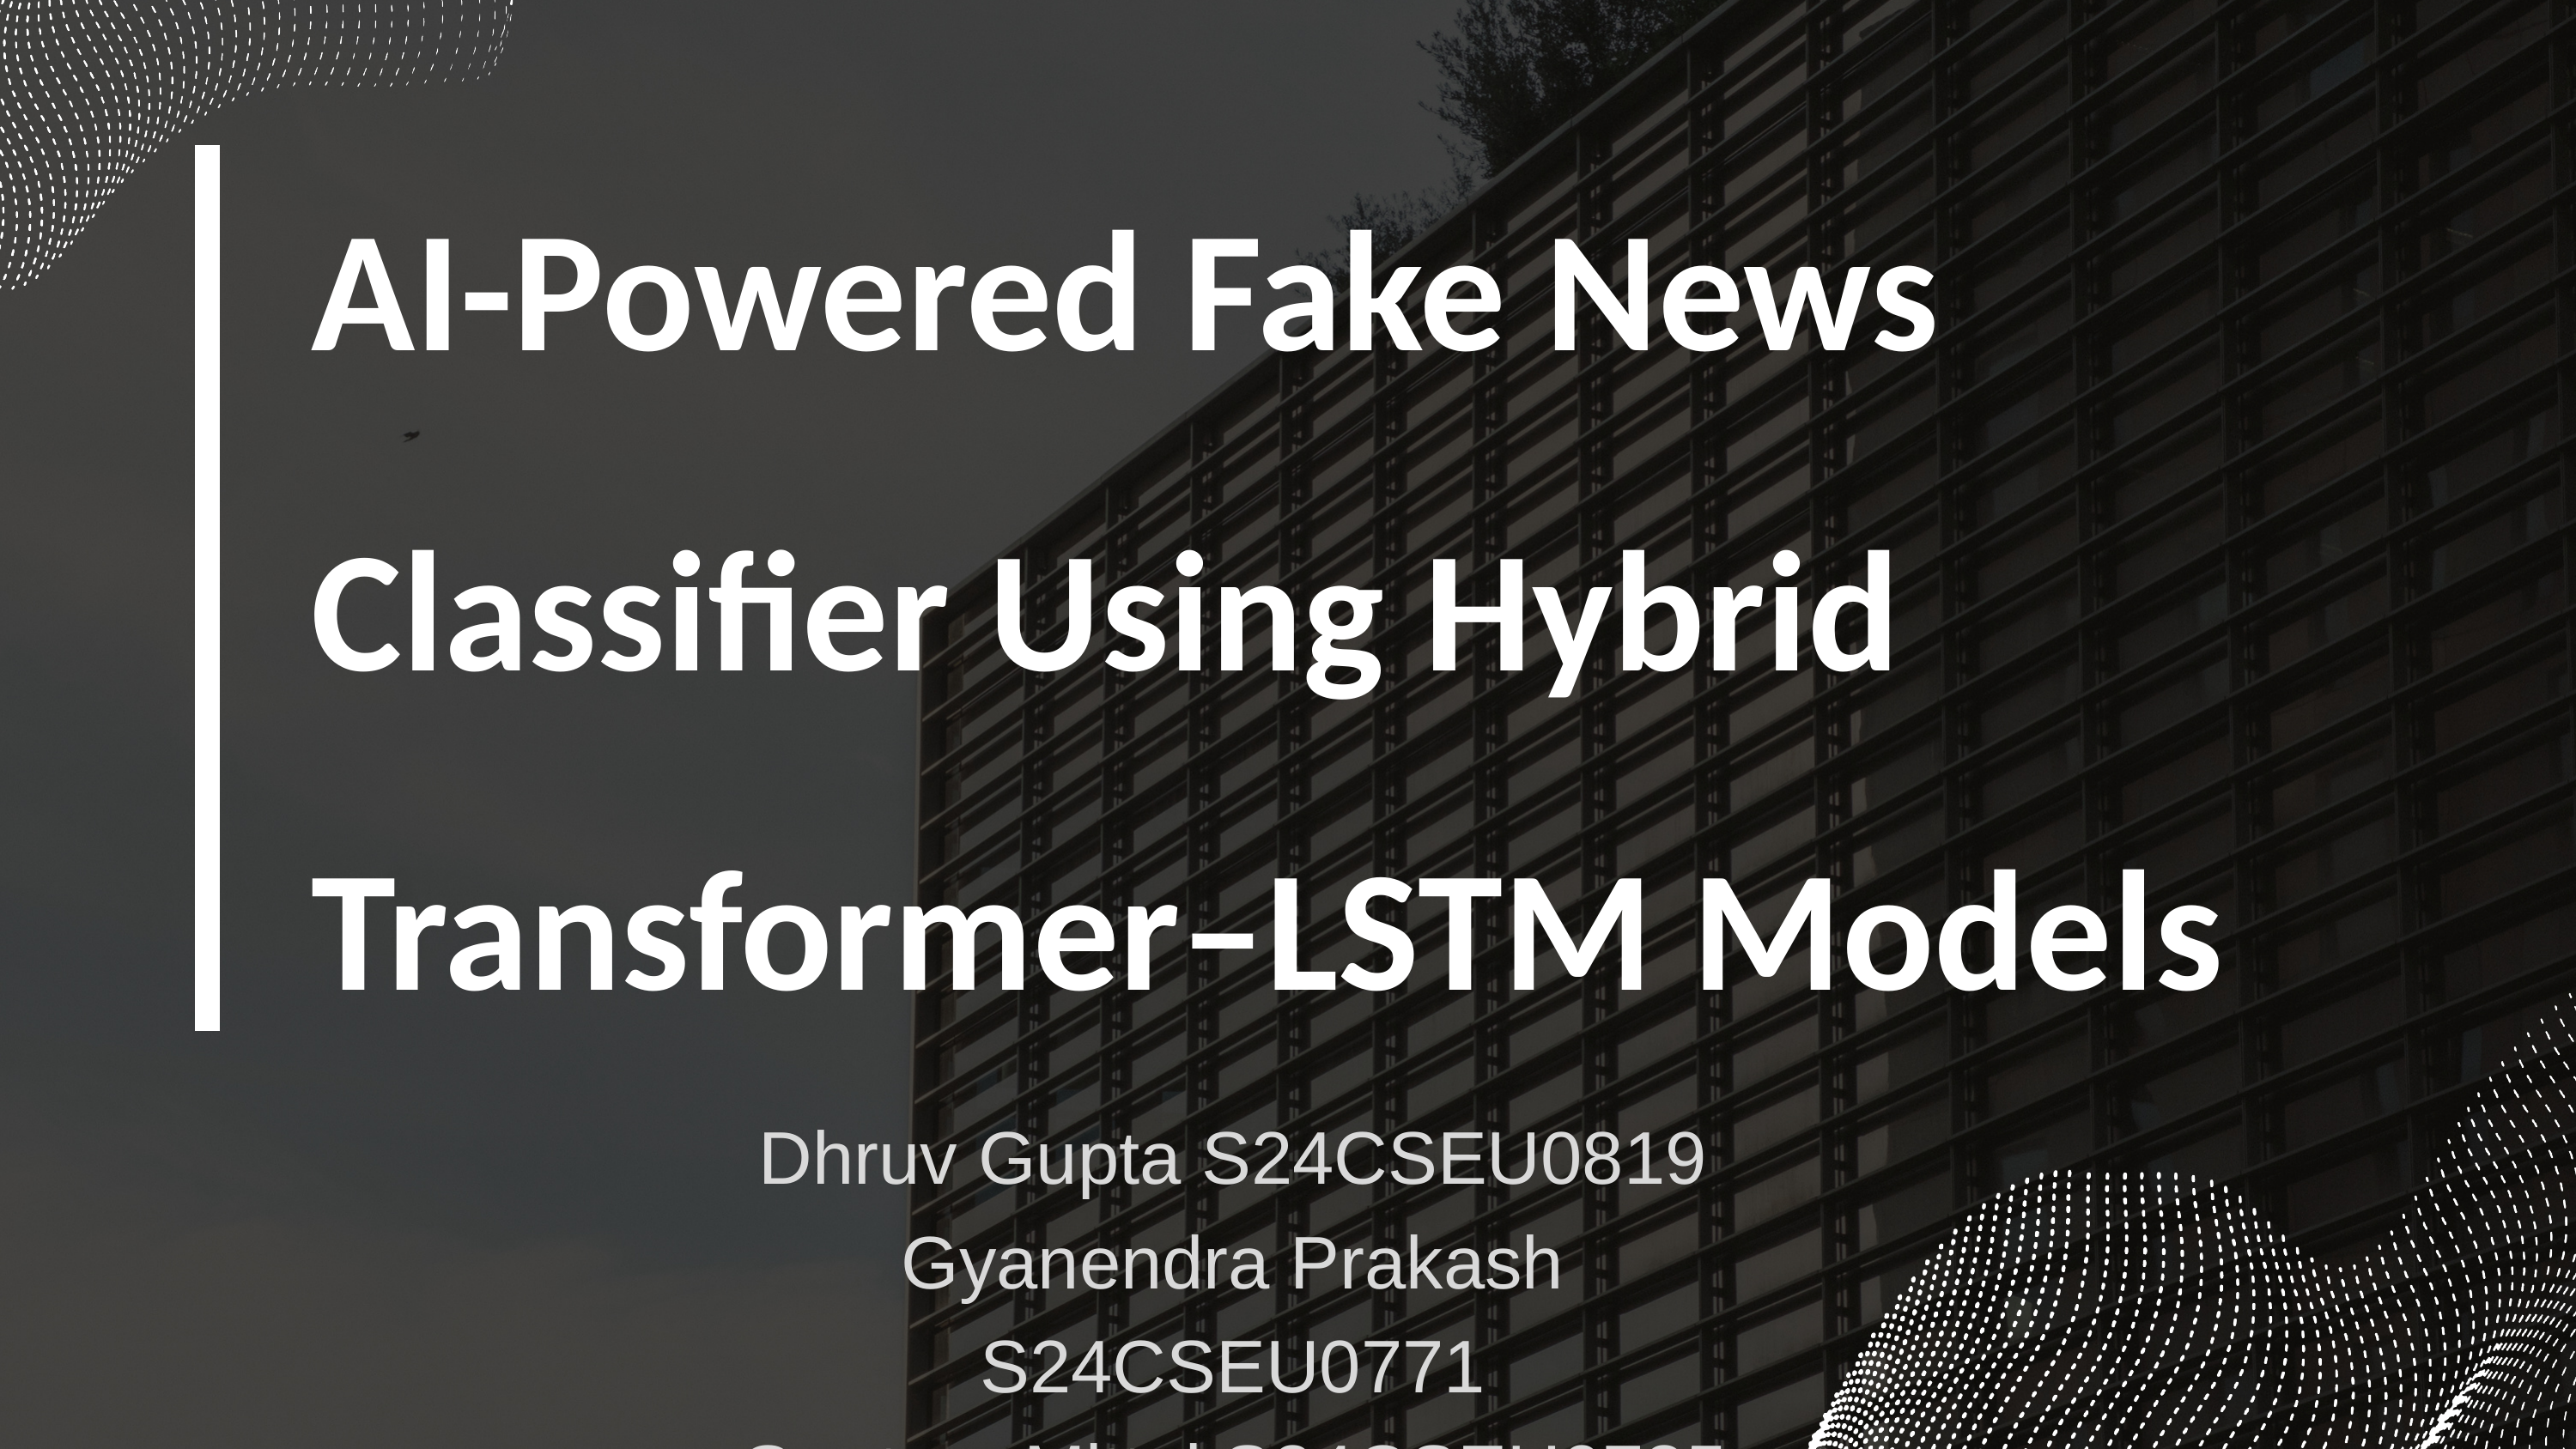

AI-Powered Fake News Classifier Using Hybrid Transformer–LSTM Models

Dhruv Gupta S24CSEU0819
Gyanendra Prakash S24CSEU0771
Goutam Mittal S24CSEU0785